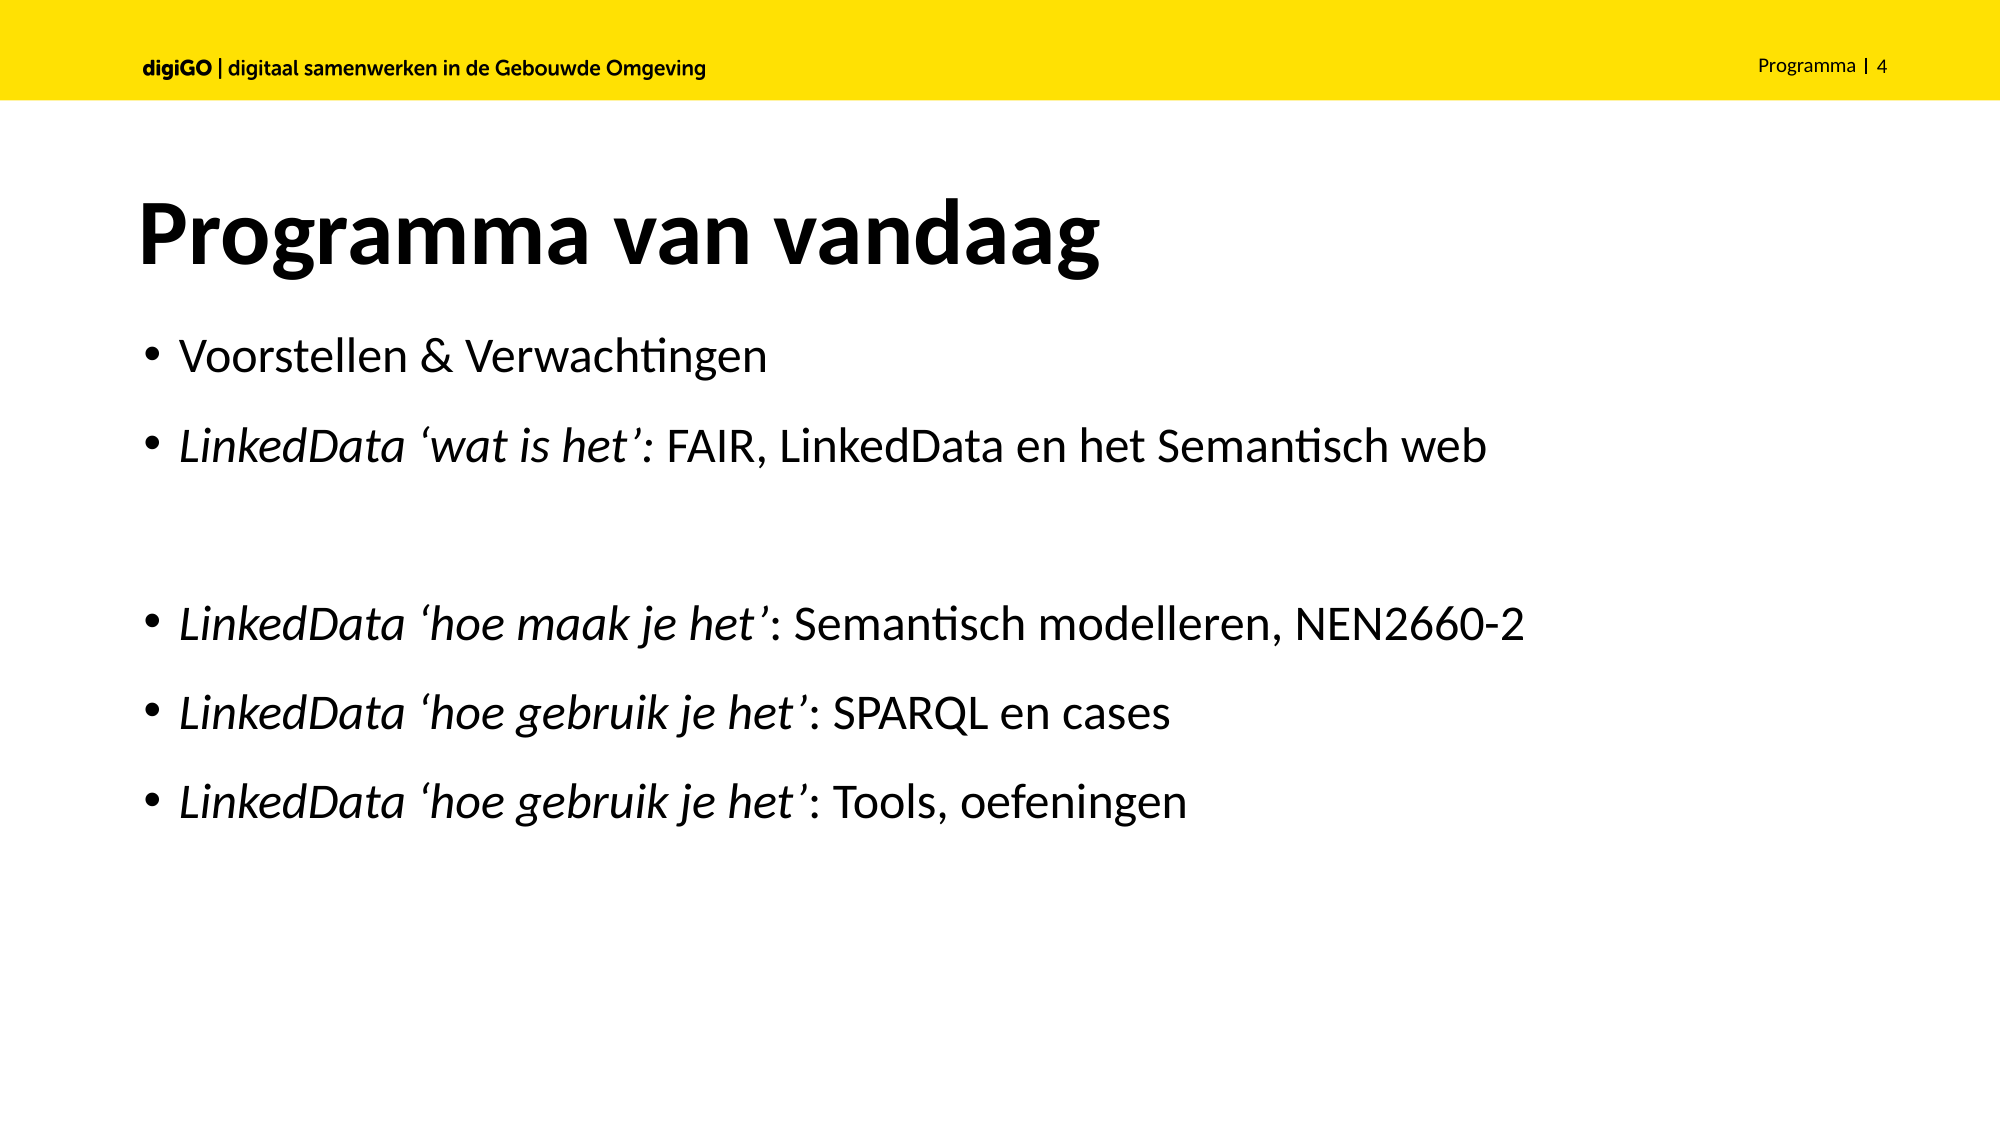

Programma
4
# Programma van vandaag
Voorstellen & Verwachtingen
LinkedData ‘wat is het’: FAIR, LinkedData en het Semantisch web

LinkedData ‘hoe maak je het’: Semantisch modelleren, NEN2660-2
LinkedData ‘hoe gebruik je het’: SPARQL en cases
LinkedData ‘hoe gebruik je het’: Tools, oefeningen